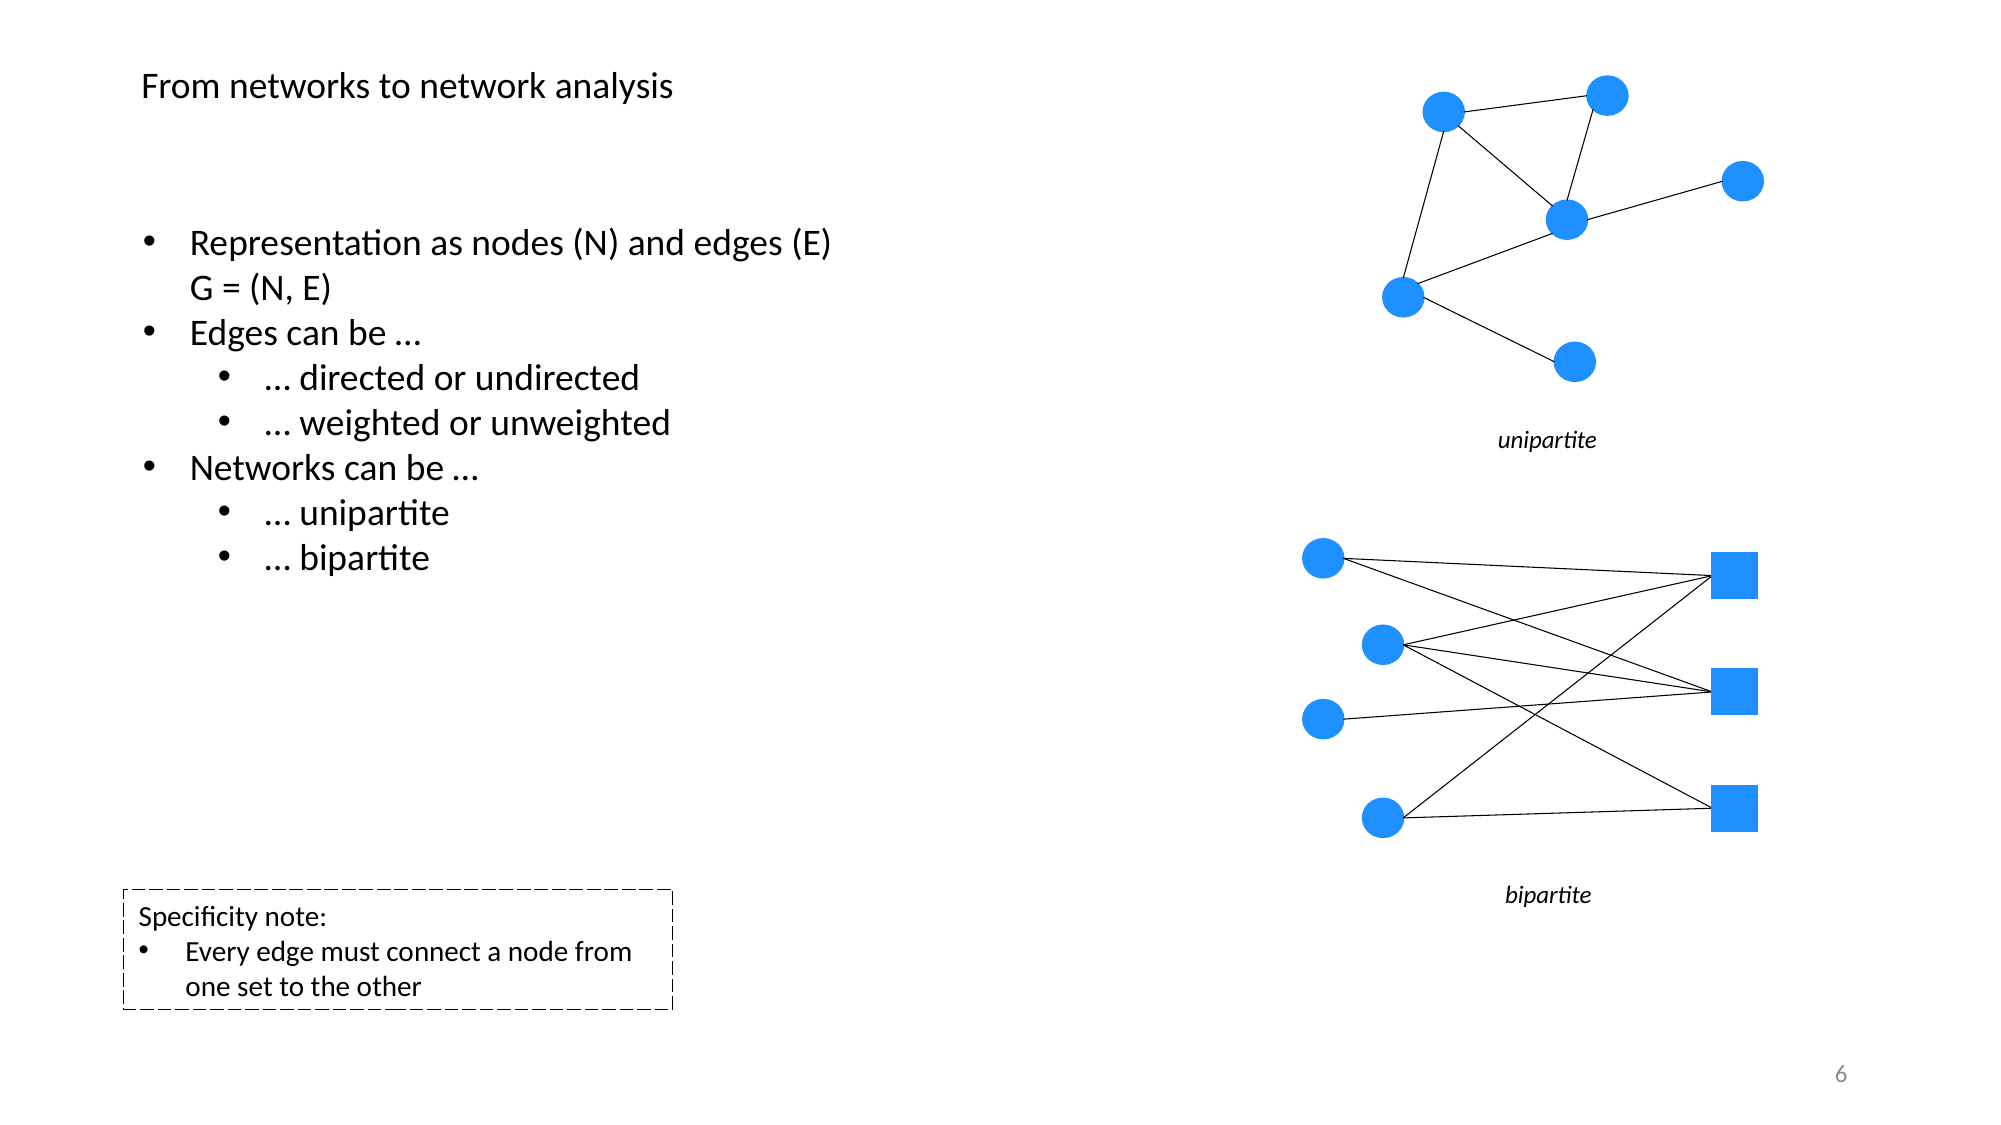

From networks to network analysis

Representation as nodes (N) and edges (E)
G = (N, E)
Edges can be …
… directed or undirected
… weighted or unweighted
Networks can be …
… unipartite
… bipartite

unipartite

bipartite
Specificity note:
Every edge must connect a node from one set to the other
6